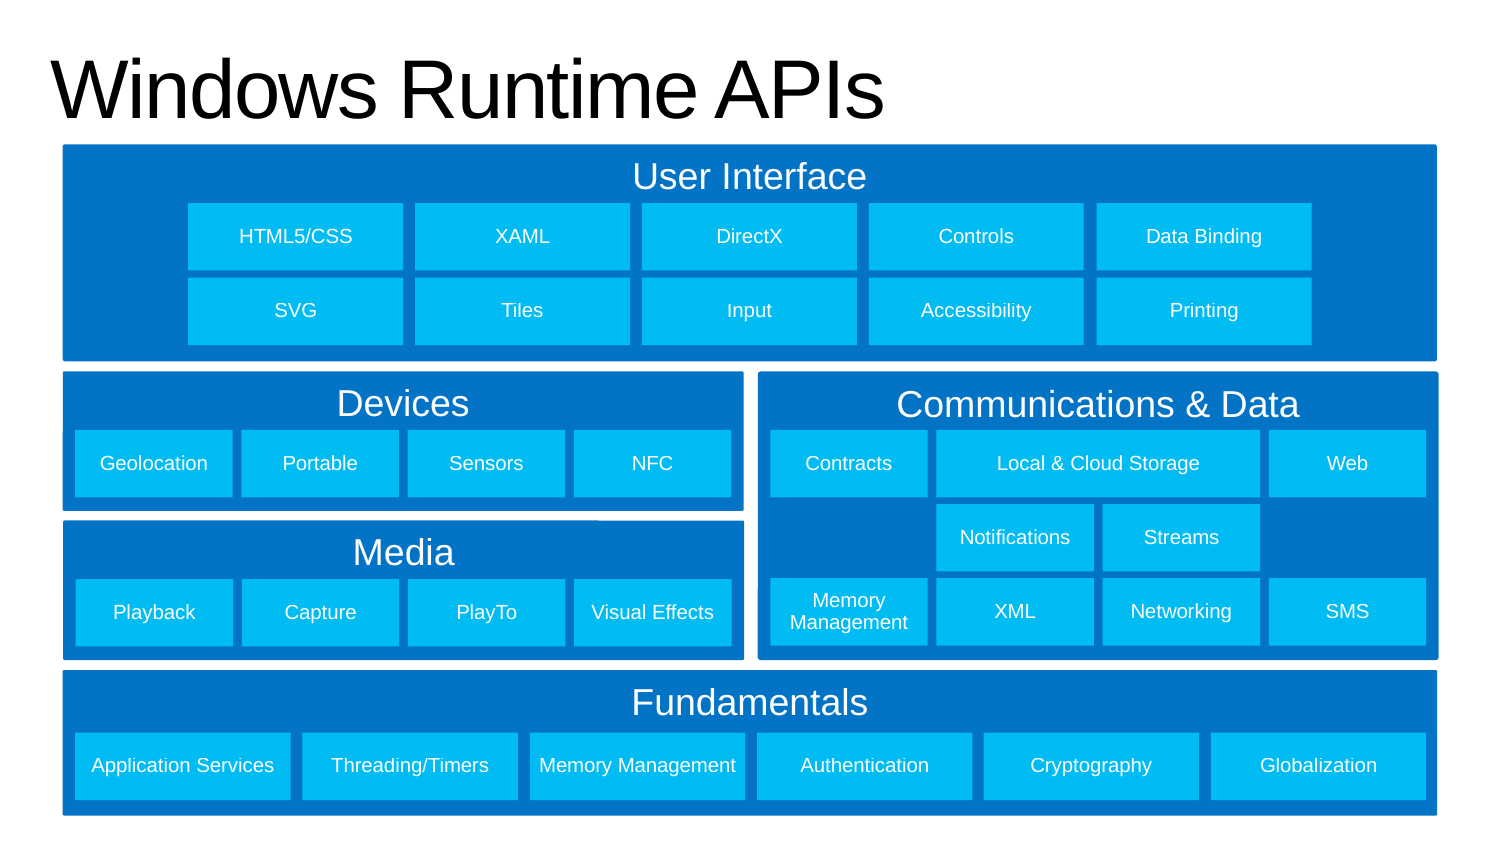

# Windows Runtime APIs
User Interface
HTML5/CSS
XAML
DirectX
Controls
Data Binding
SVG
Tiles
Input
Accessibility
Printing
Devices
Geolocation
Portable
Sensors
NFC
Communications & Data
Contracts
Local & Cloud Storage
Web
Notifications
Streams
Memory Management
XML
Networking
SMS
Media
Playback
Capture
PlayTo
Visual Effects
Fundamentals
Application Services
Threading/Timers
Memory Management
Authentication
Cryptography
Globalization